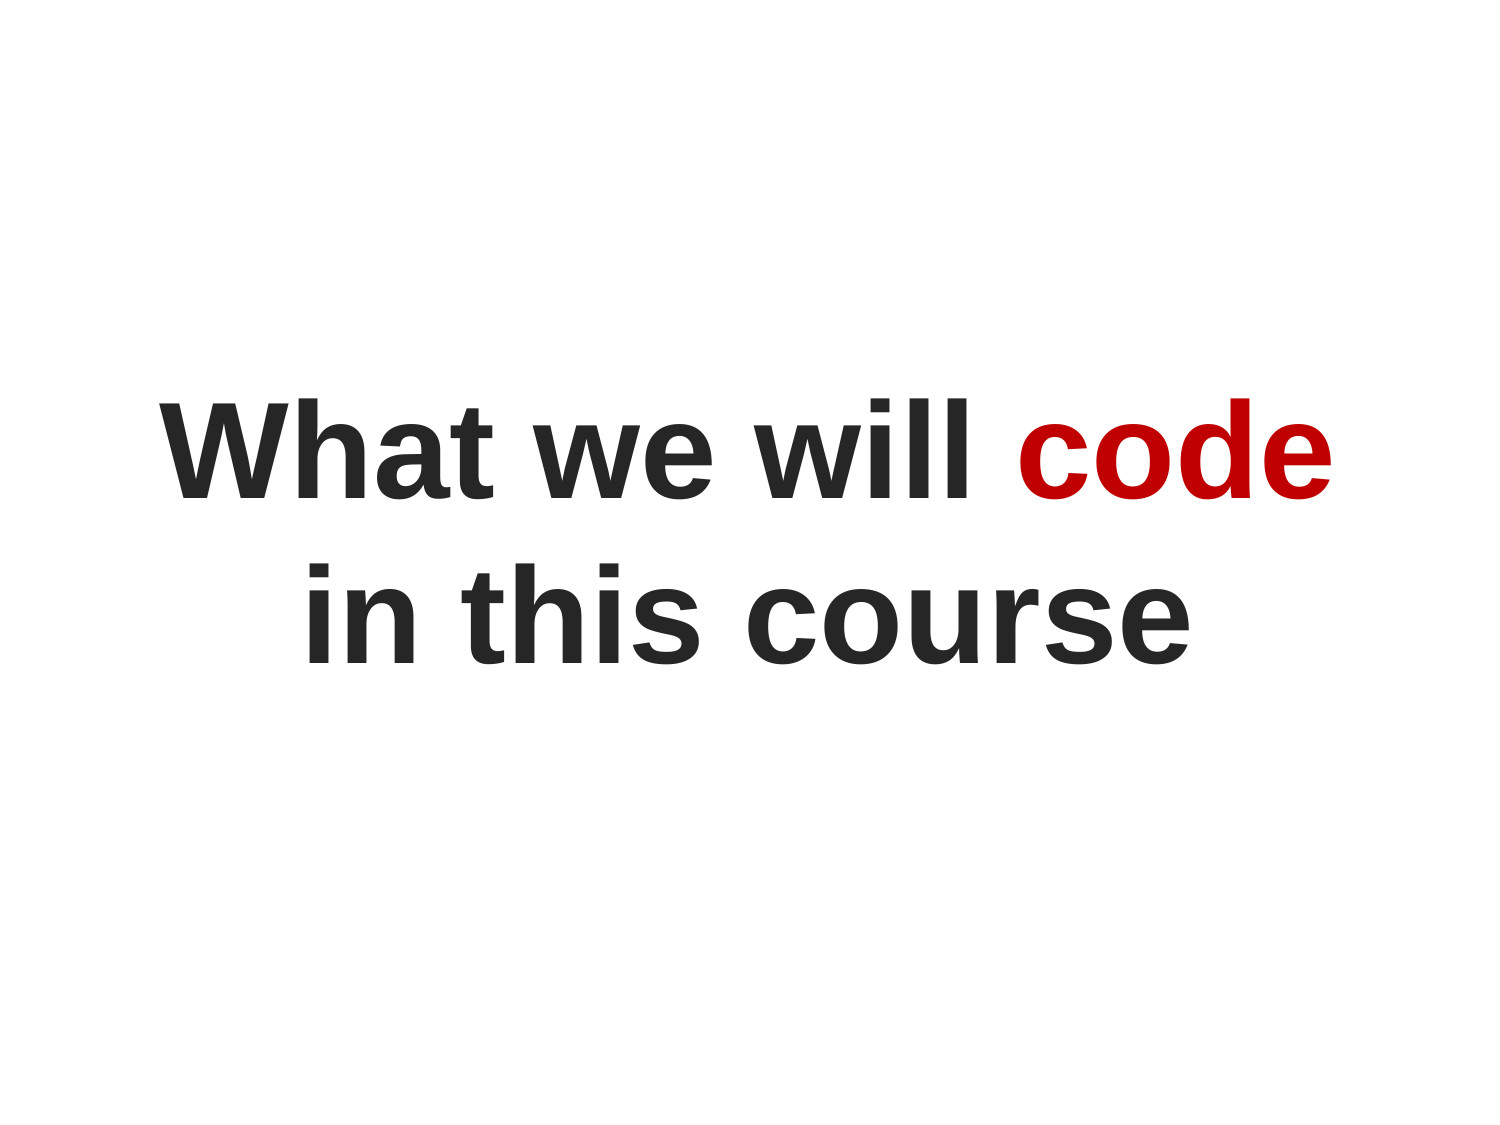

# What we will code in this course